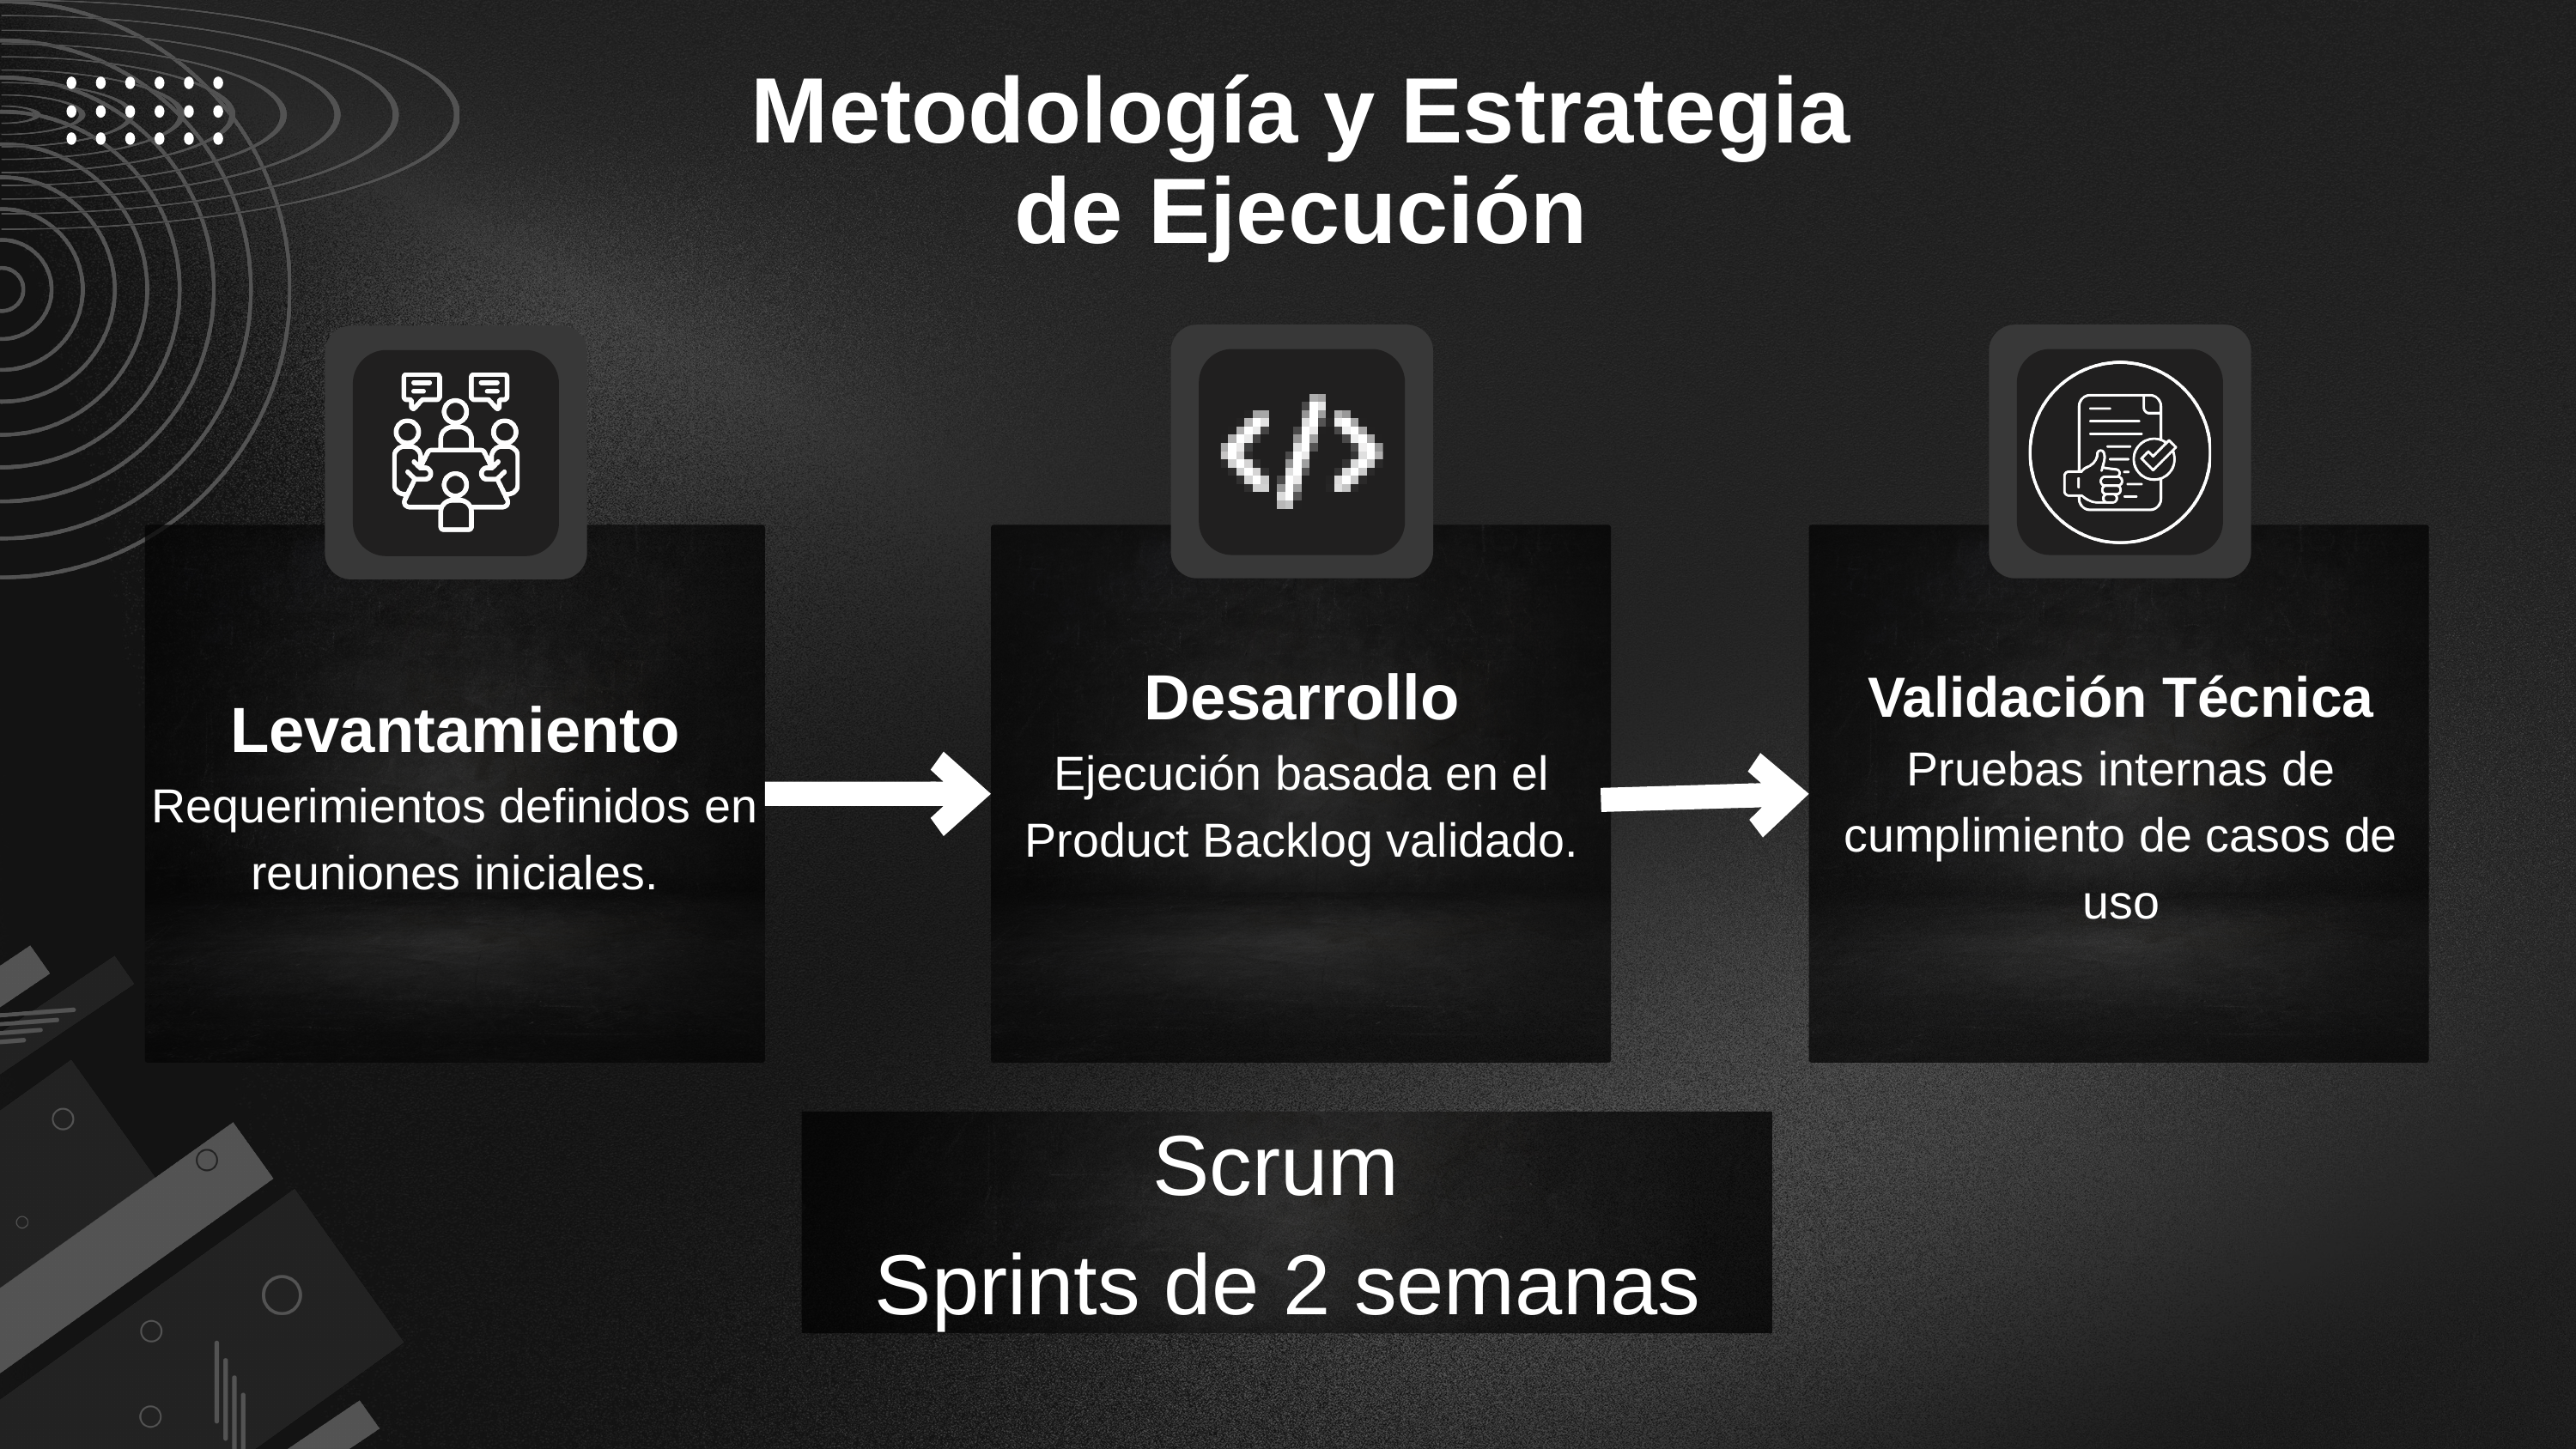

Metodología y Estrategia de Ejecución

Desarrollo
Ejecución basada en el Product Backlog validado.
Validación Técnica
Pruebas internas de cumplimiento de casos de uso
Levantamiento
Requerimientos definidos en reuniones iniciales.

Scrum
Sprints de 2 semanas